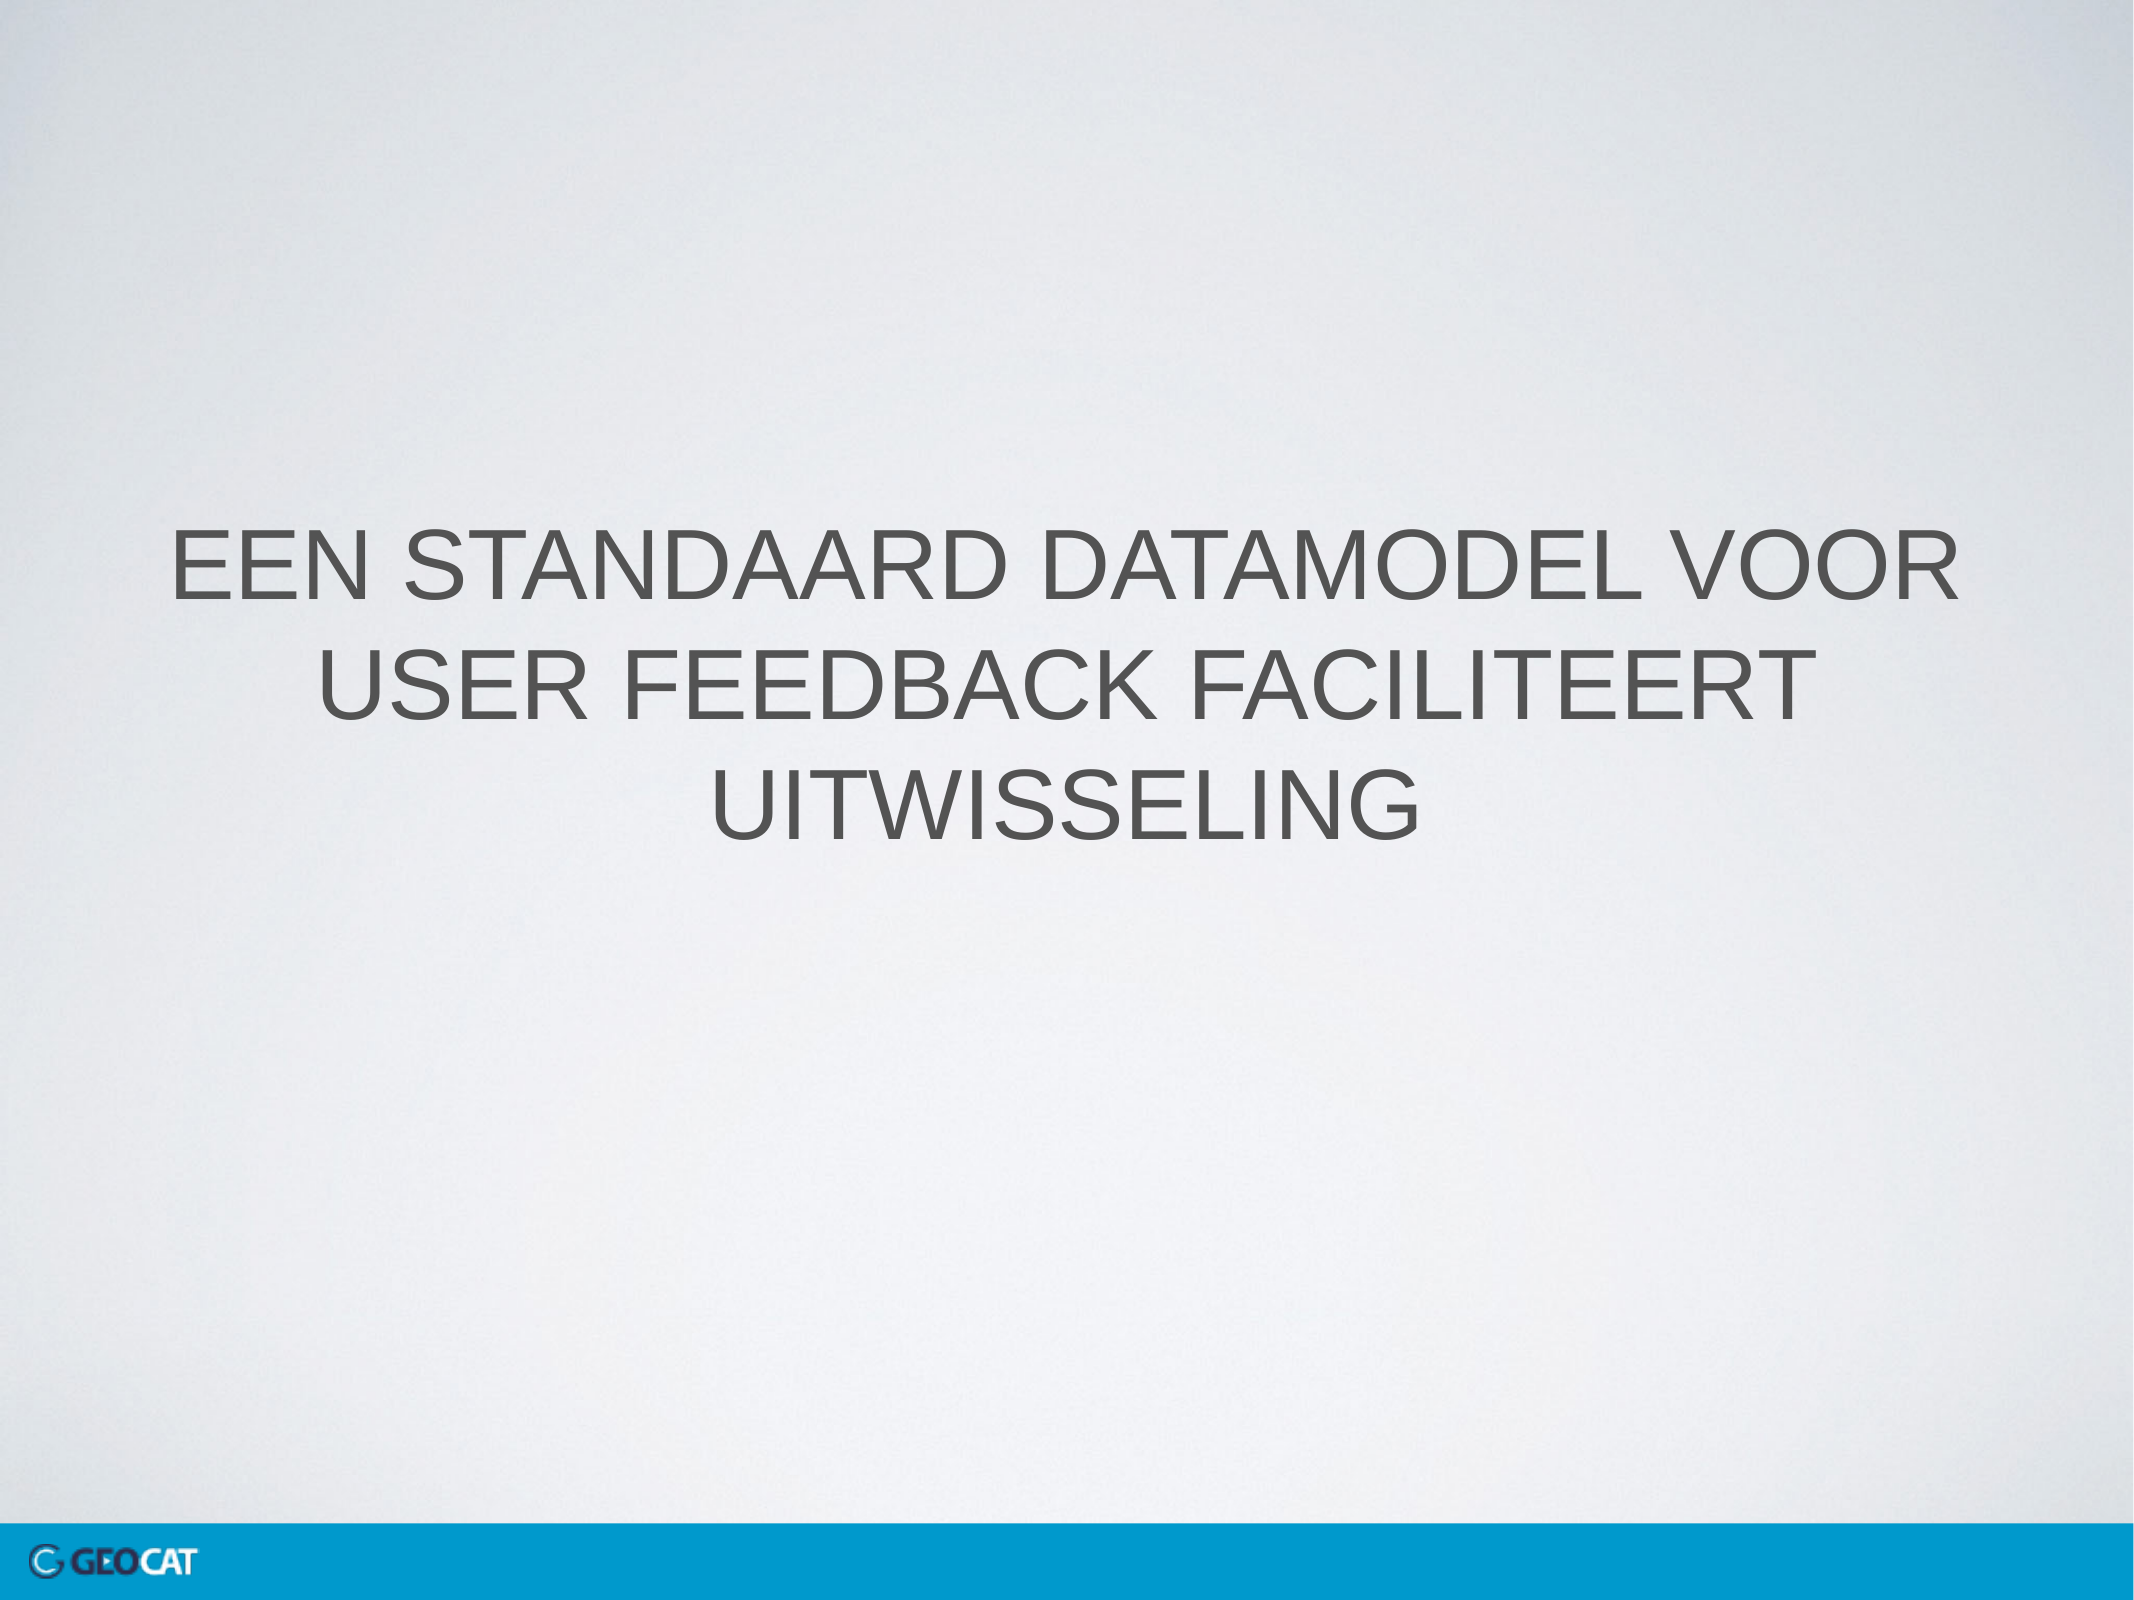

# een standaard datamodel voor user feedback faciliteert uitwisseling